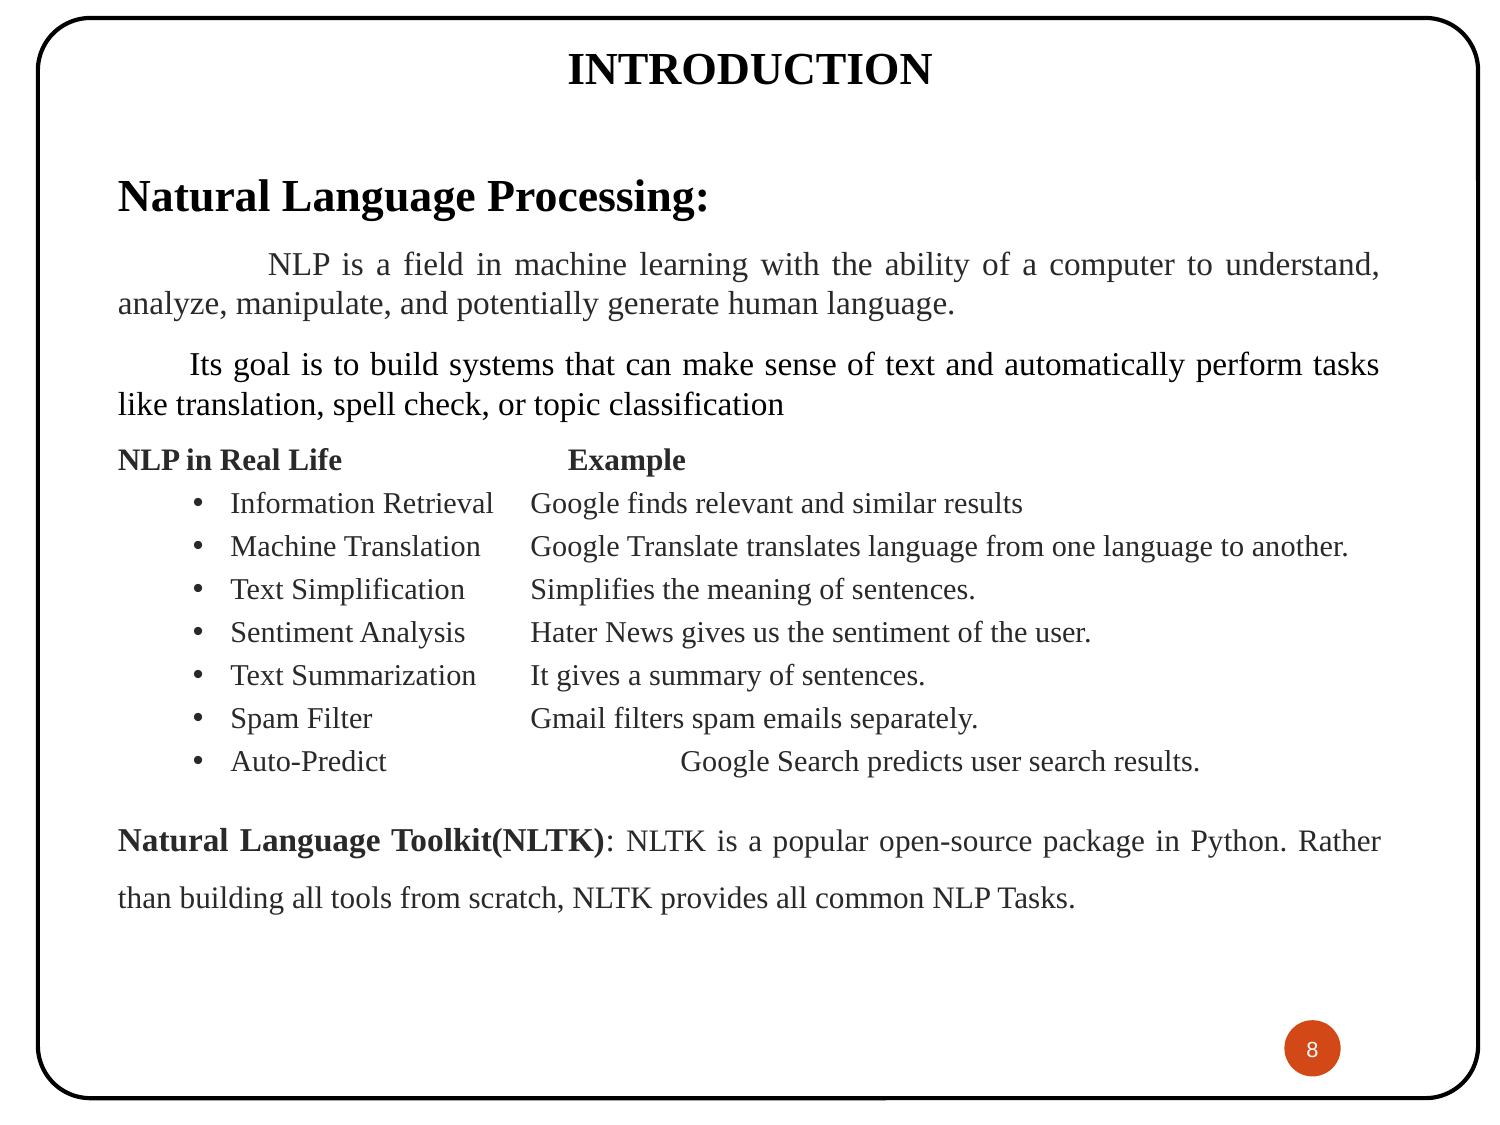

INTRODUCTION

Natural Language Processing:
	NLP is a field in machine learning with the ability of a computer to understand, analyze, manipulate, and potentially generate human language.
       Its goal is to build systems that can make sense of text and automatically perform tasks like translation, spell check, or topic classification
NLP in Real Life		Example
Information Retrieval	Google finds relevant and similar results
Machine Translation	Google Translate translates language from one language to another.
Text Simplification	Simplifies the meaning of sentences.
Sentiment Analysis	Hater News gives us the sentiment of the user.
Text Summarization	It gives a summary of sentences.
Spam Filter		Gmail filters spam emails separately.
Auto-Predict		Google Search predicts user search results.
Natural Language Toolkit(NLTK): NLTK is a popular open-source package in Python. Rather than building all tools from scratch, NLTK provides all common NLP Tasks.
8